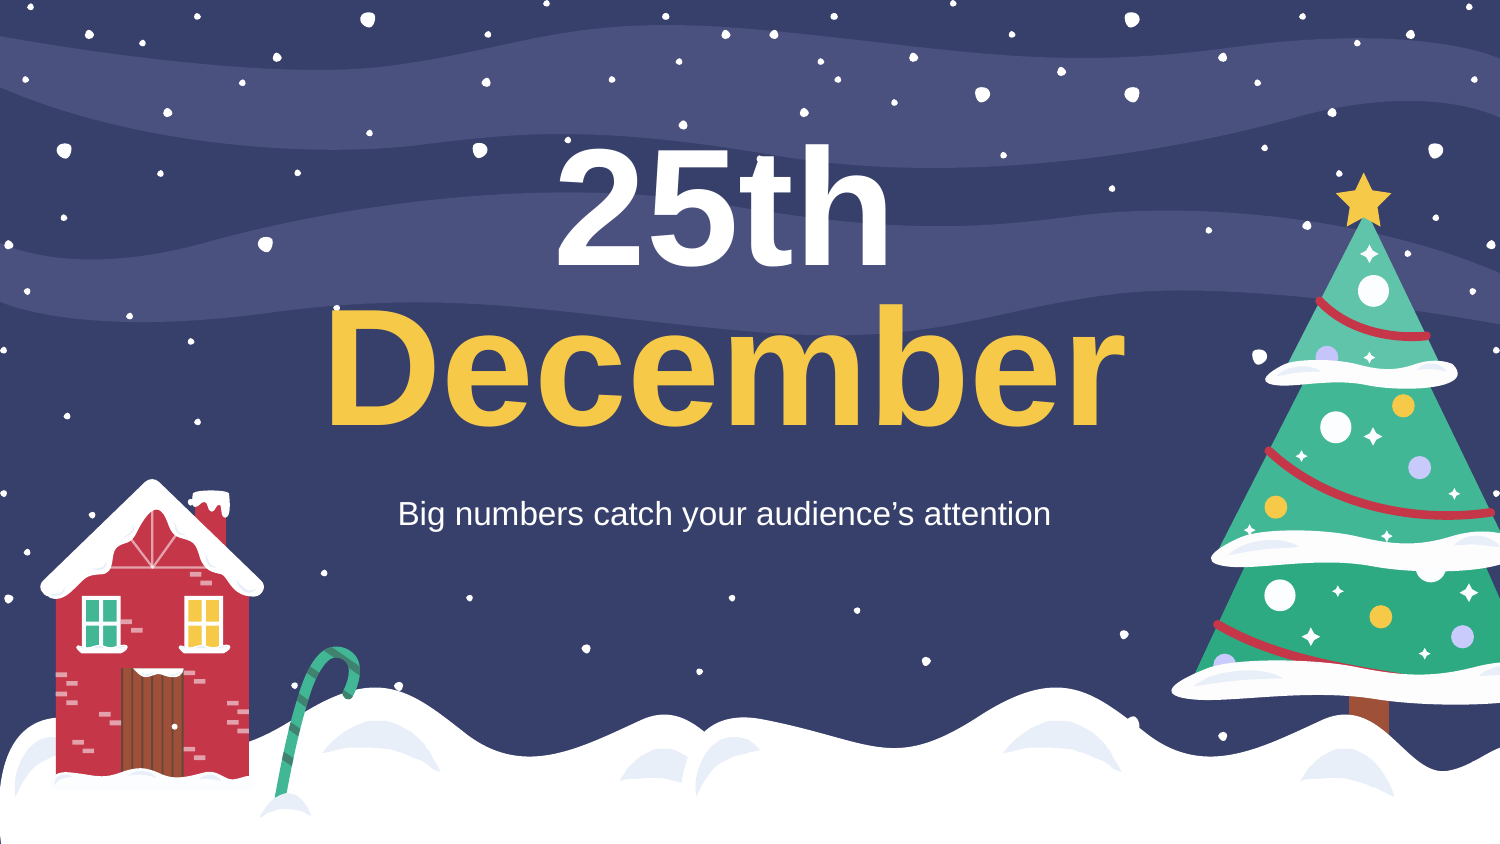

# 25th December
Big numbers catch your audience’s attention